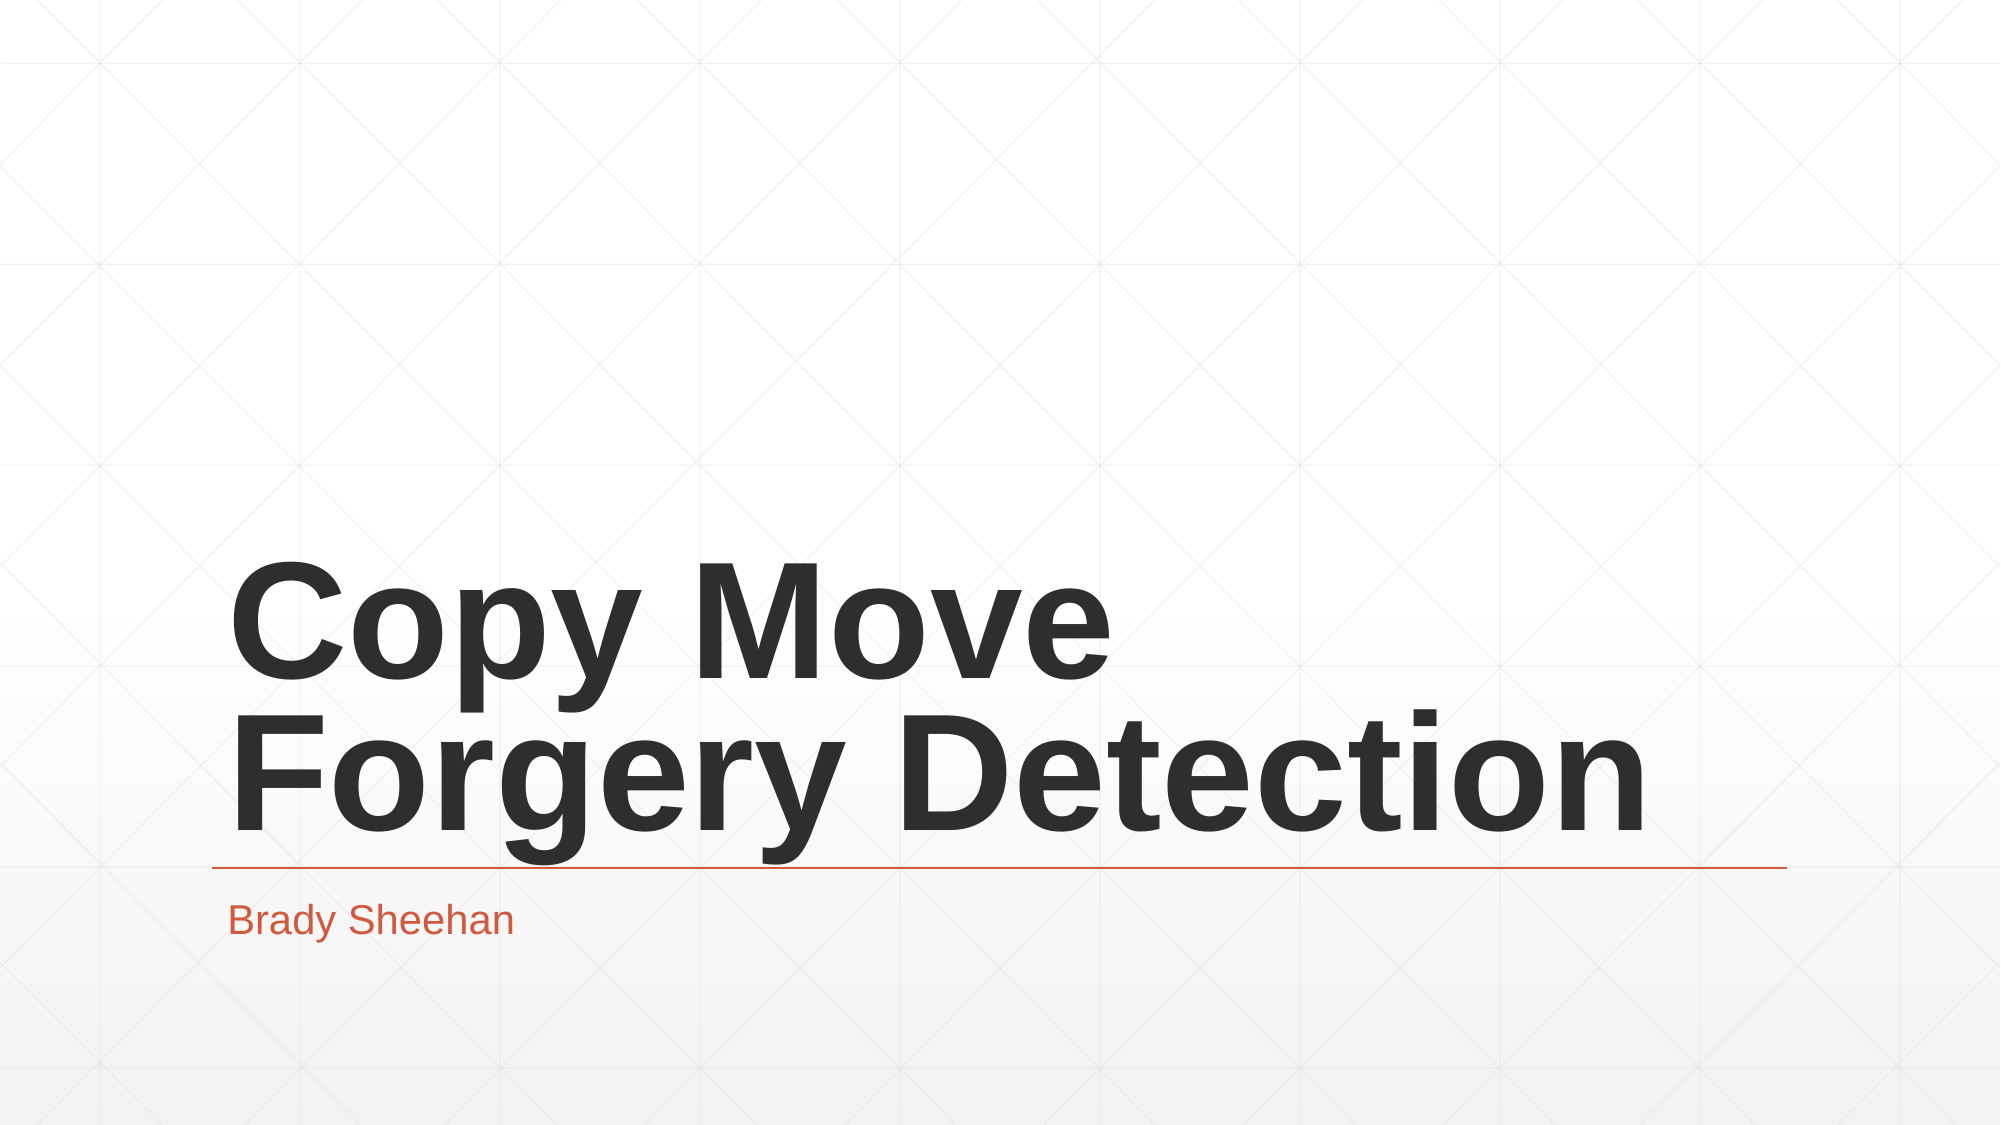

# Copy Move Forgery Detection
Brady Sheehan